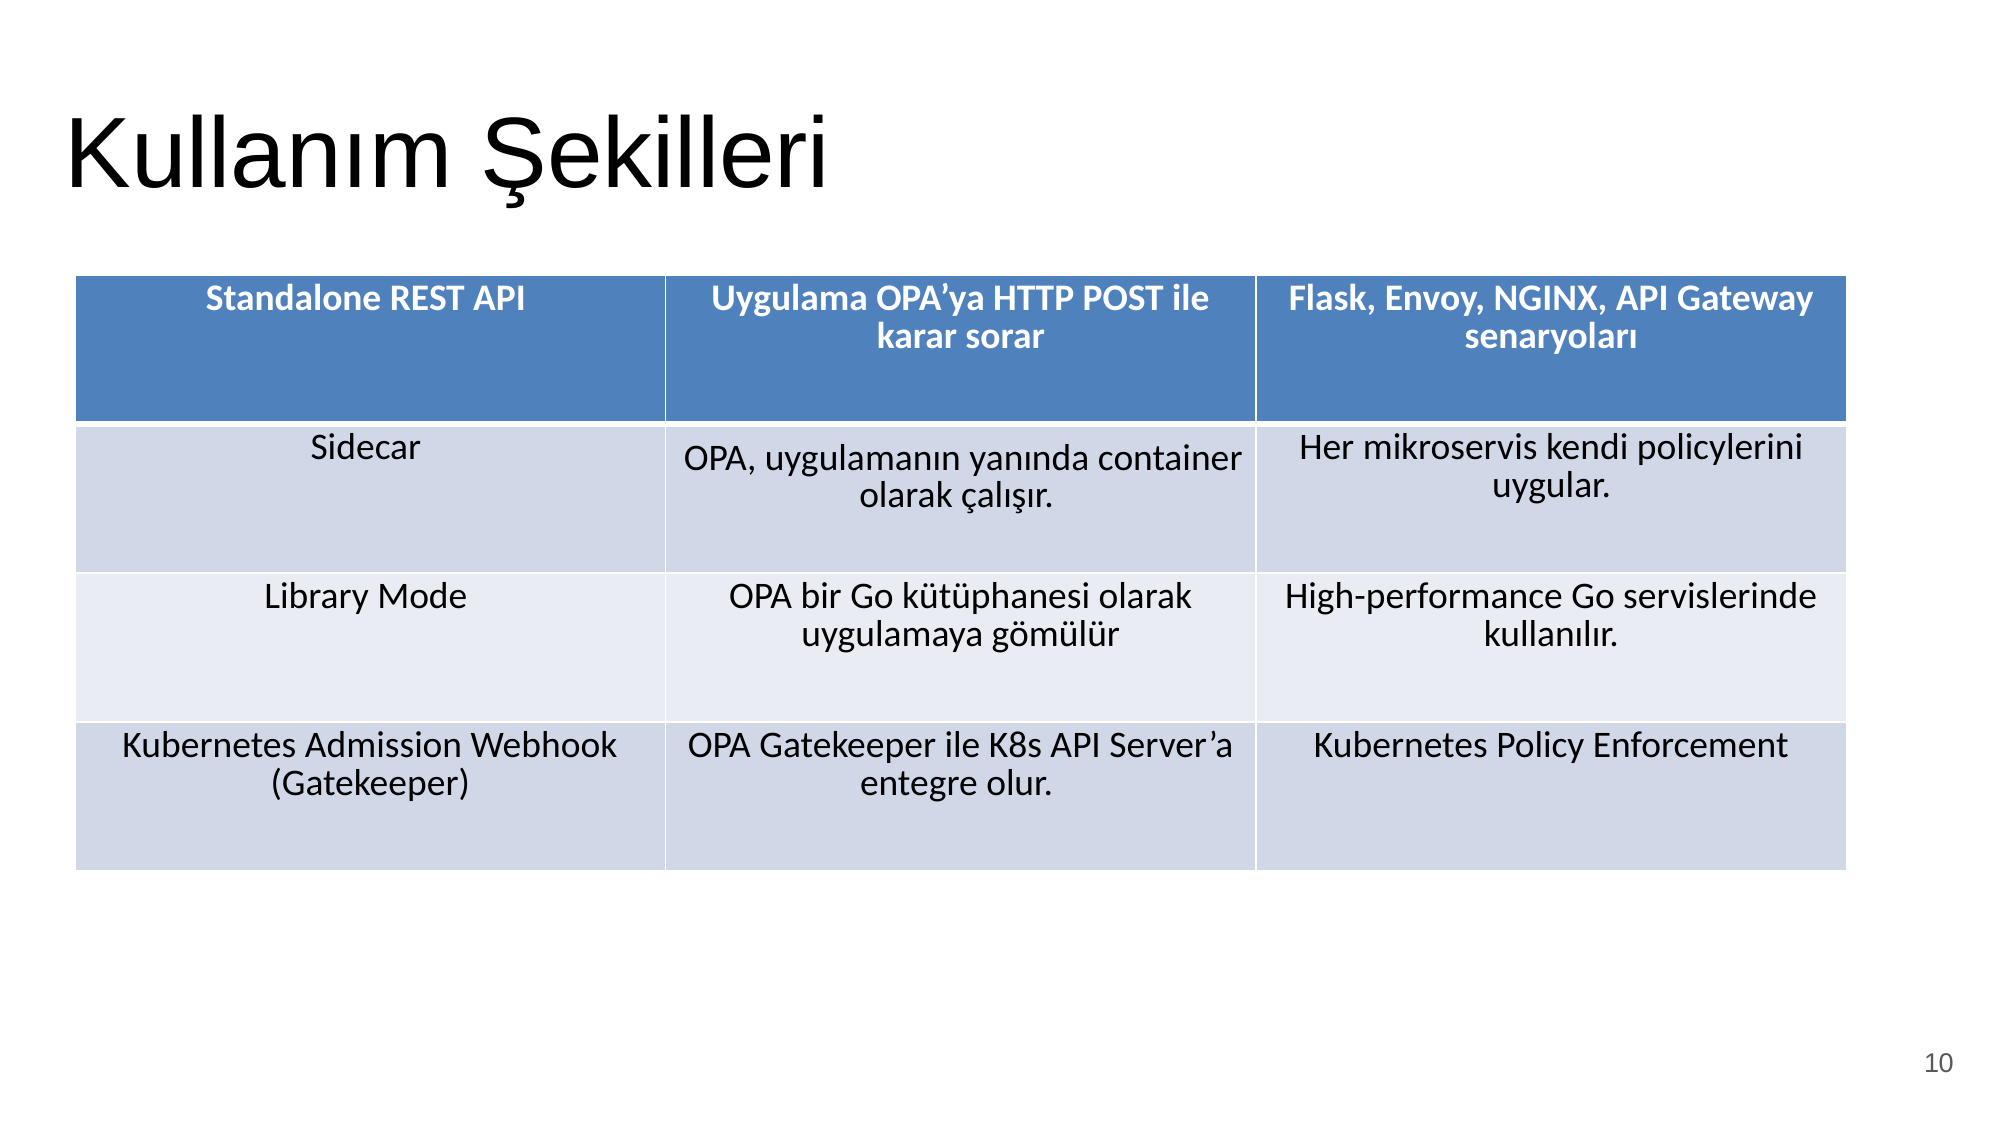

# Kullanım Şekilleri
| Standalone REST API | Uygulama OPA’ya HTTP POST ile karar sorar | Flask, Envoy, NGINX, API Gateway senaryoları |
| --- | --- | --- |
| Sidecar | OPA, uygulamanın yanında container olarak çalışır. | Her mikroservis kendi policylerini uygular. |
| Library Mode | OPA bir Go kütüphanesi olarak uygulamaya gömülür | High-performance Go servislerinde kullanılır. |
| Kubernetes Admission Webhook (Gatekeeper) | OPA Gatekeeper ile K8s API Server’a entegre olur. | Kubernetes Policy Enforcement |
10